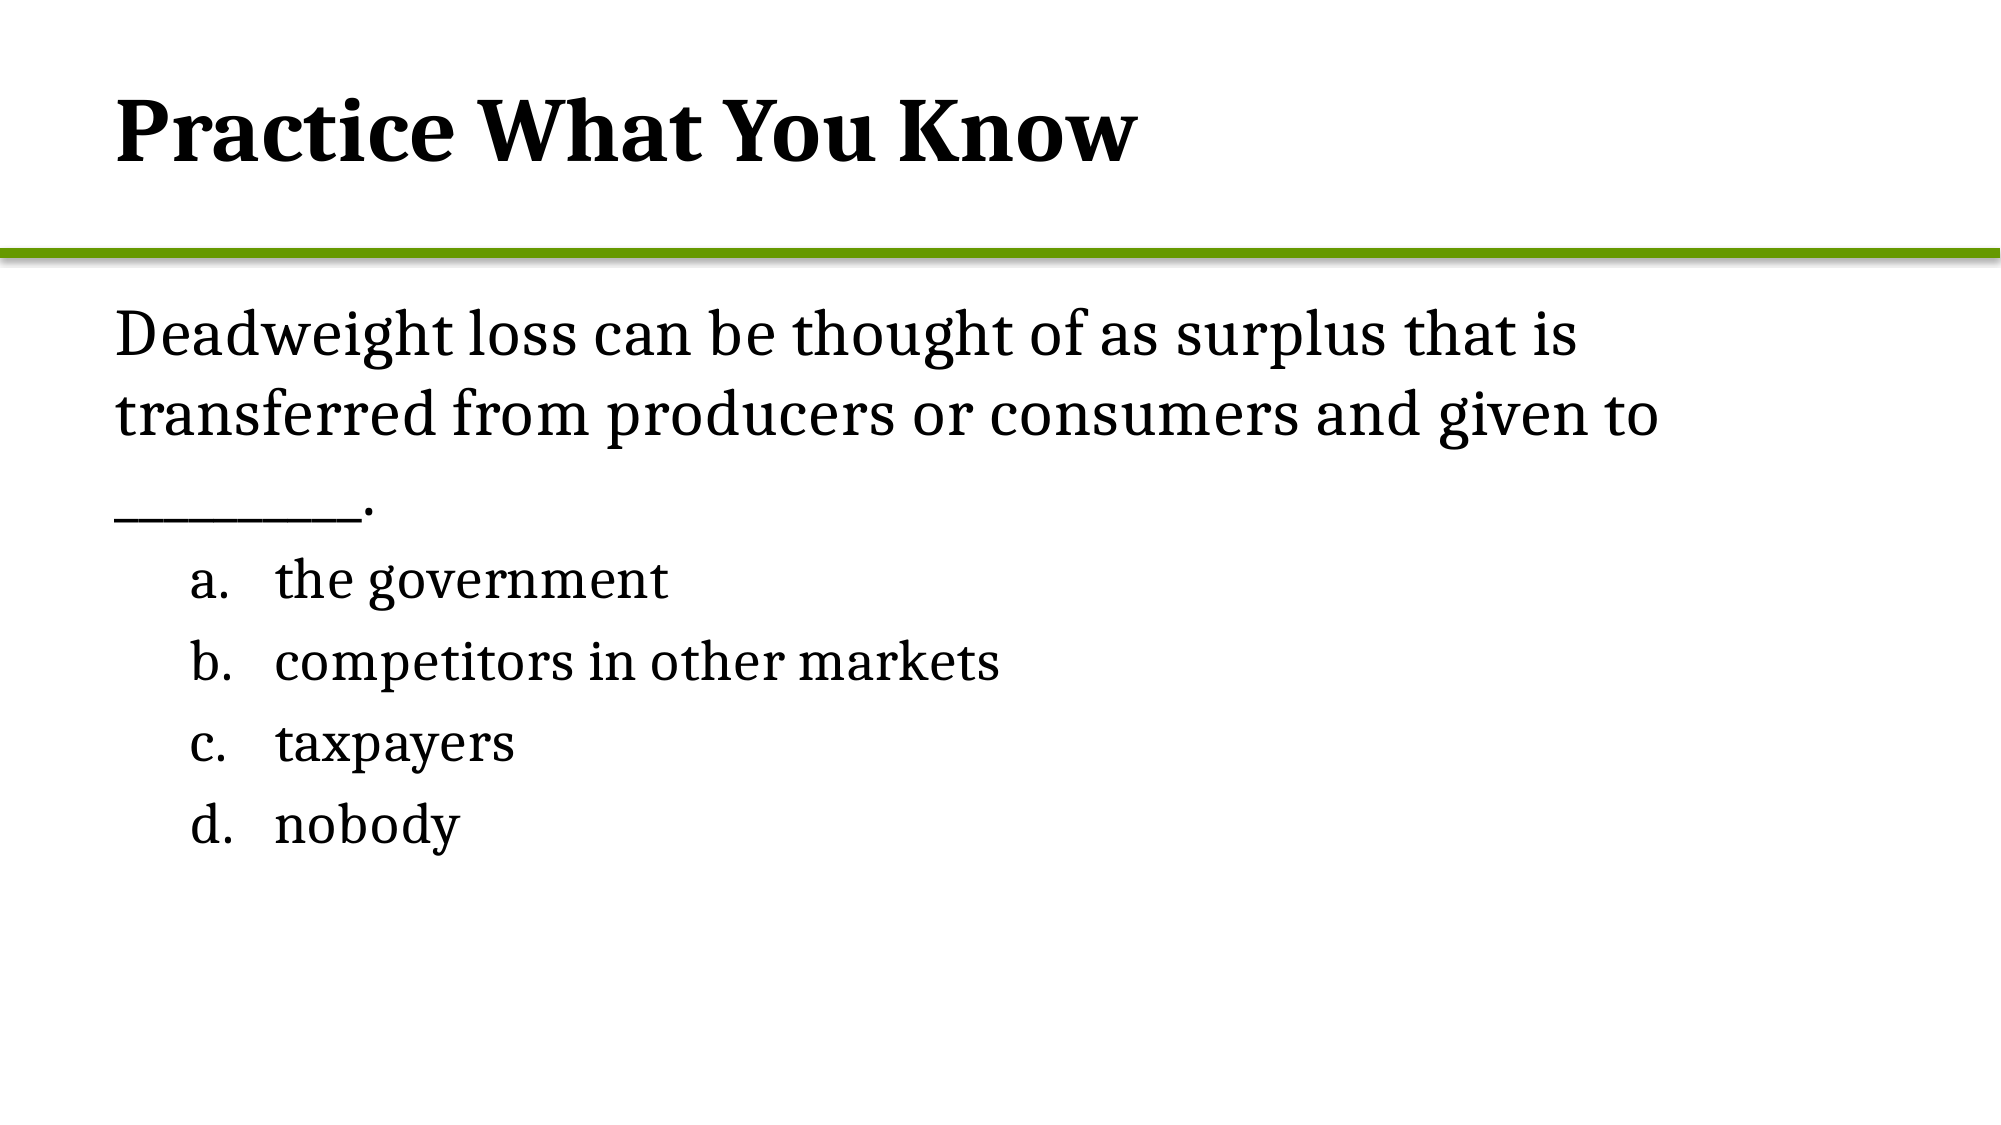

# Practice What You Know
Deadweight loss can be thought of as surplus that is transferred from producers or consumers and given to __________.
the government
competitors in other markets
taxpayers
nobody